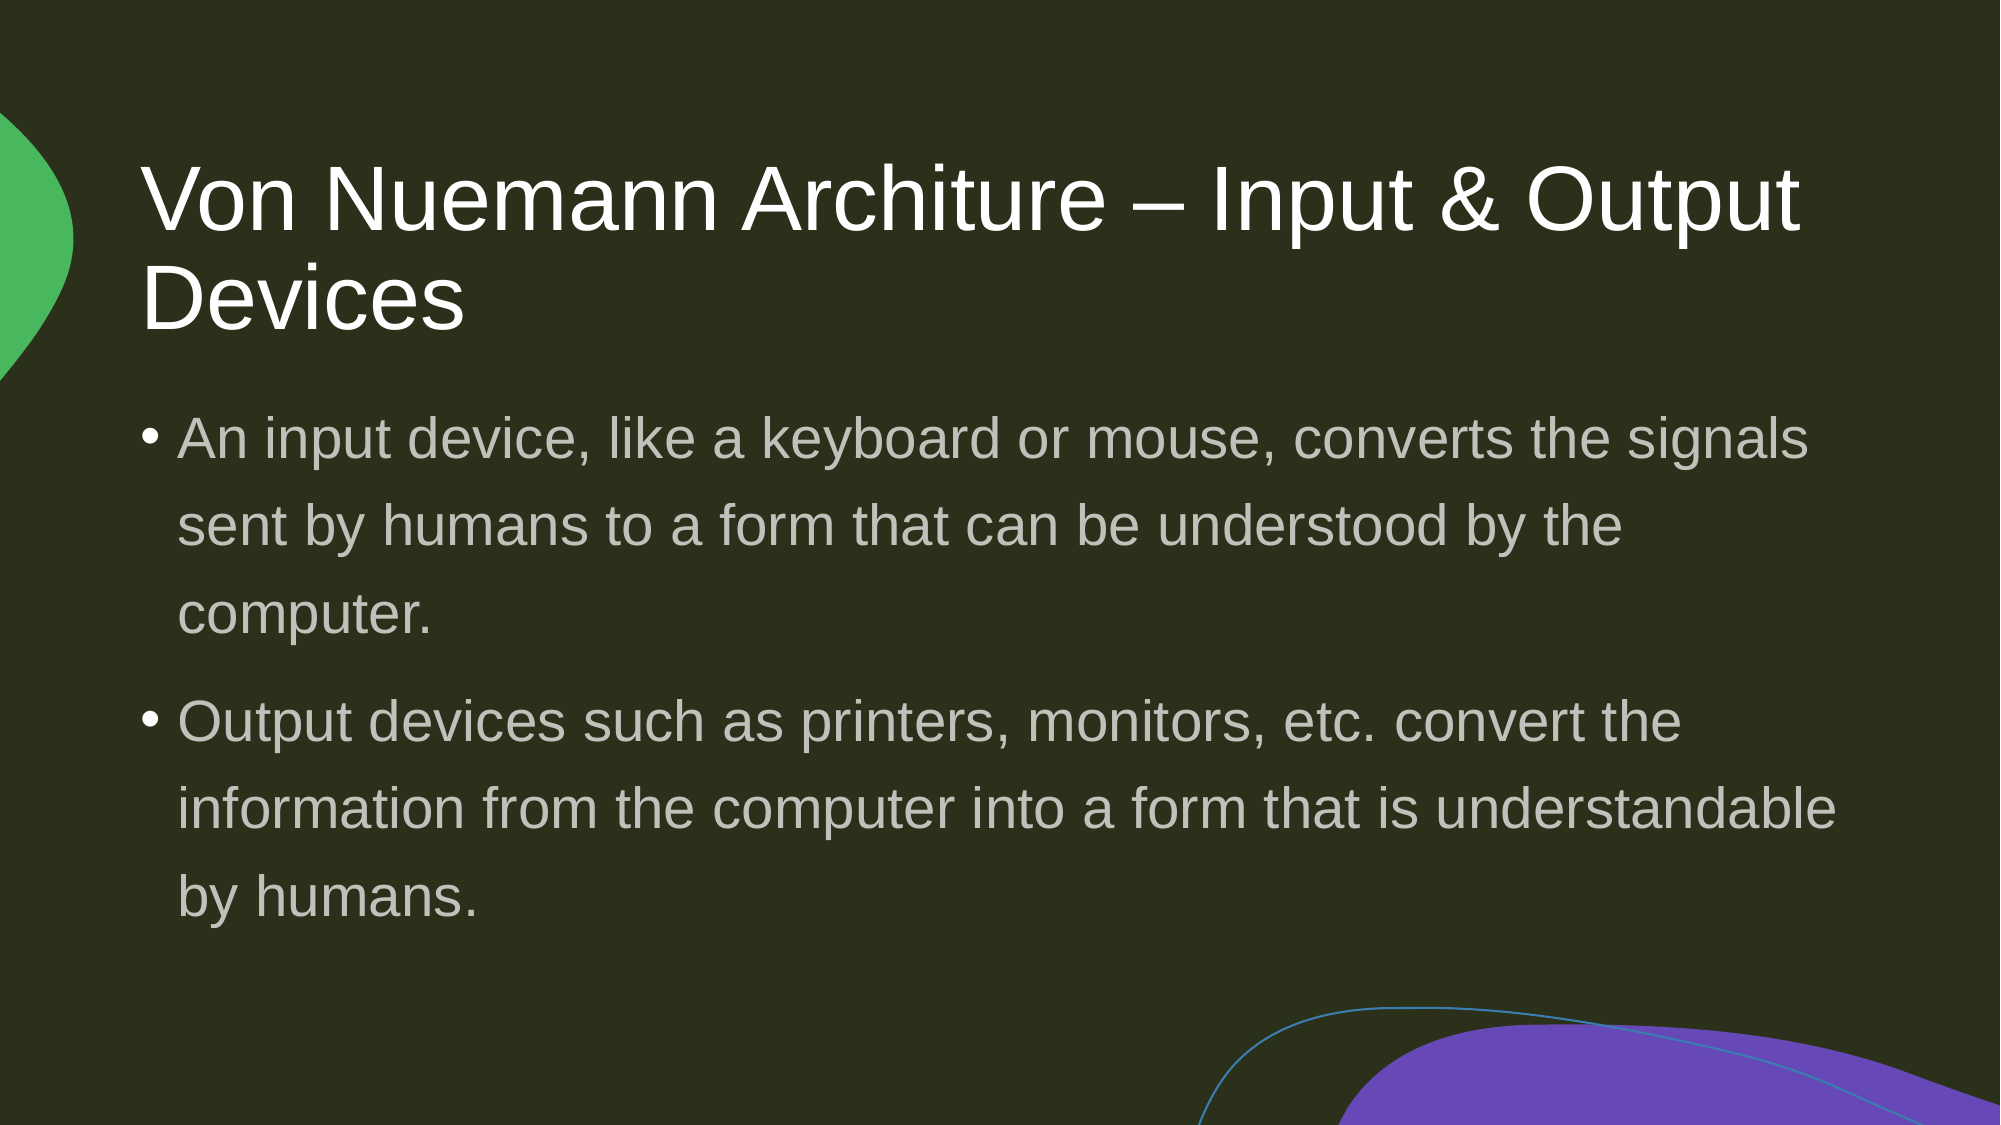

# Von Nuemann Architure – Input & Output Devices
An input device, like a keyboard or mouse, converts the signals sent by humans to a form that can be understood by the computer.
Output devices such as printers, monitors, etc. convert the information from the computer into a form that is understandable by humans.